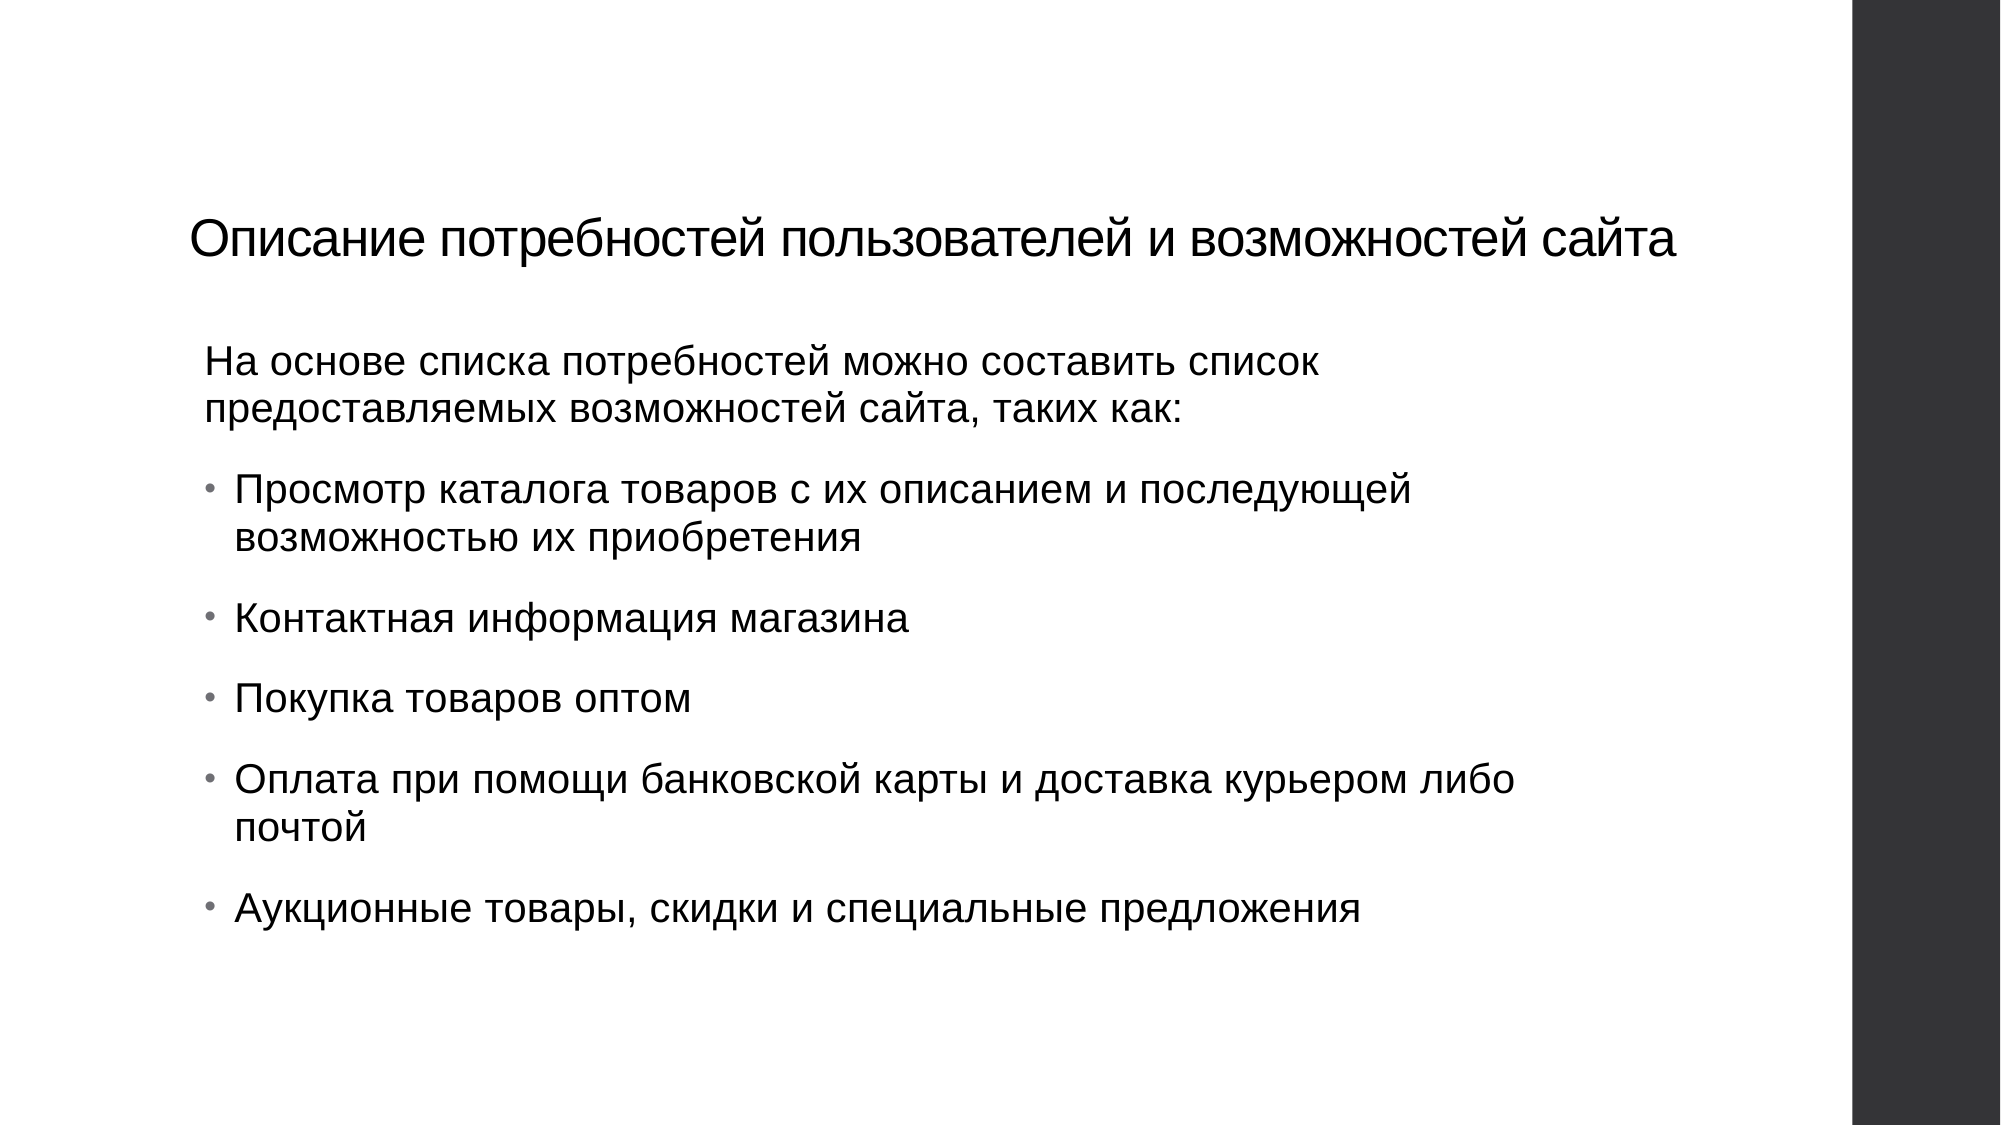

# Описание потребностей пользователей и возможностей сайта
На основе списка потребностей можно составить список предоставляемых возможностей сайта, таких как:
Просмотр каталога товаров с их описанием и последующей возможностью их приобретения
Контактная информация магазина
Покупка товаров оптом
Оплата при помощи банковской карты и доставка курьером либо почтой
Аукционные товары, скидки и специальные предложения